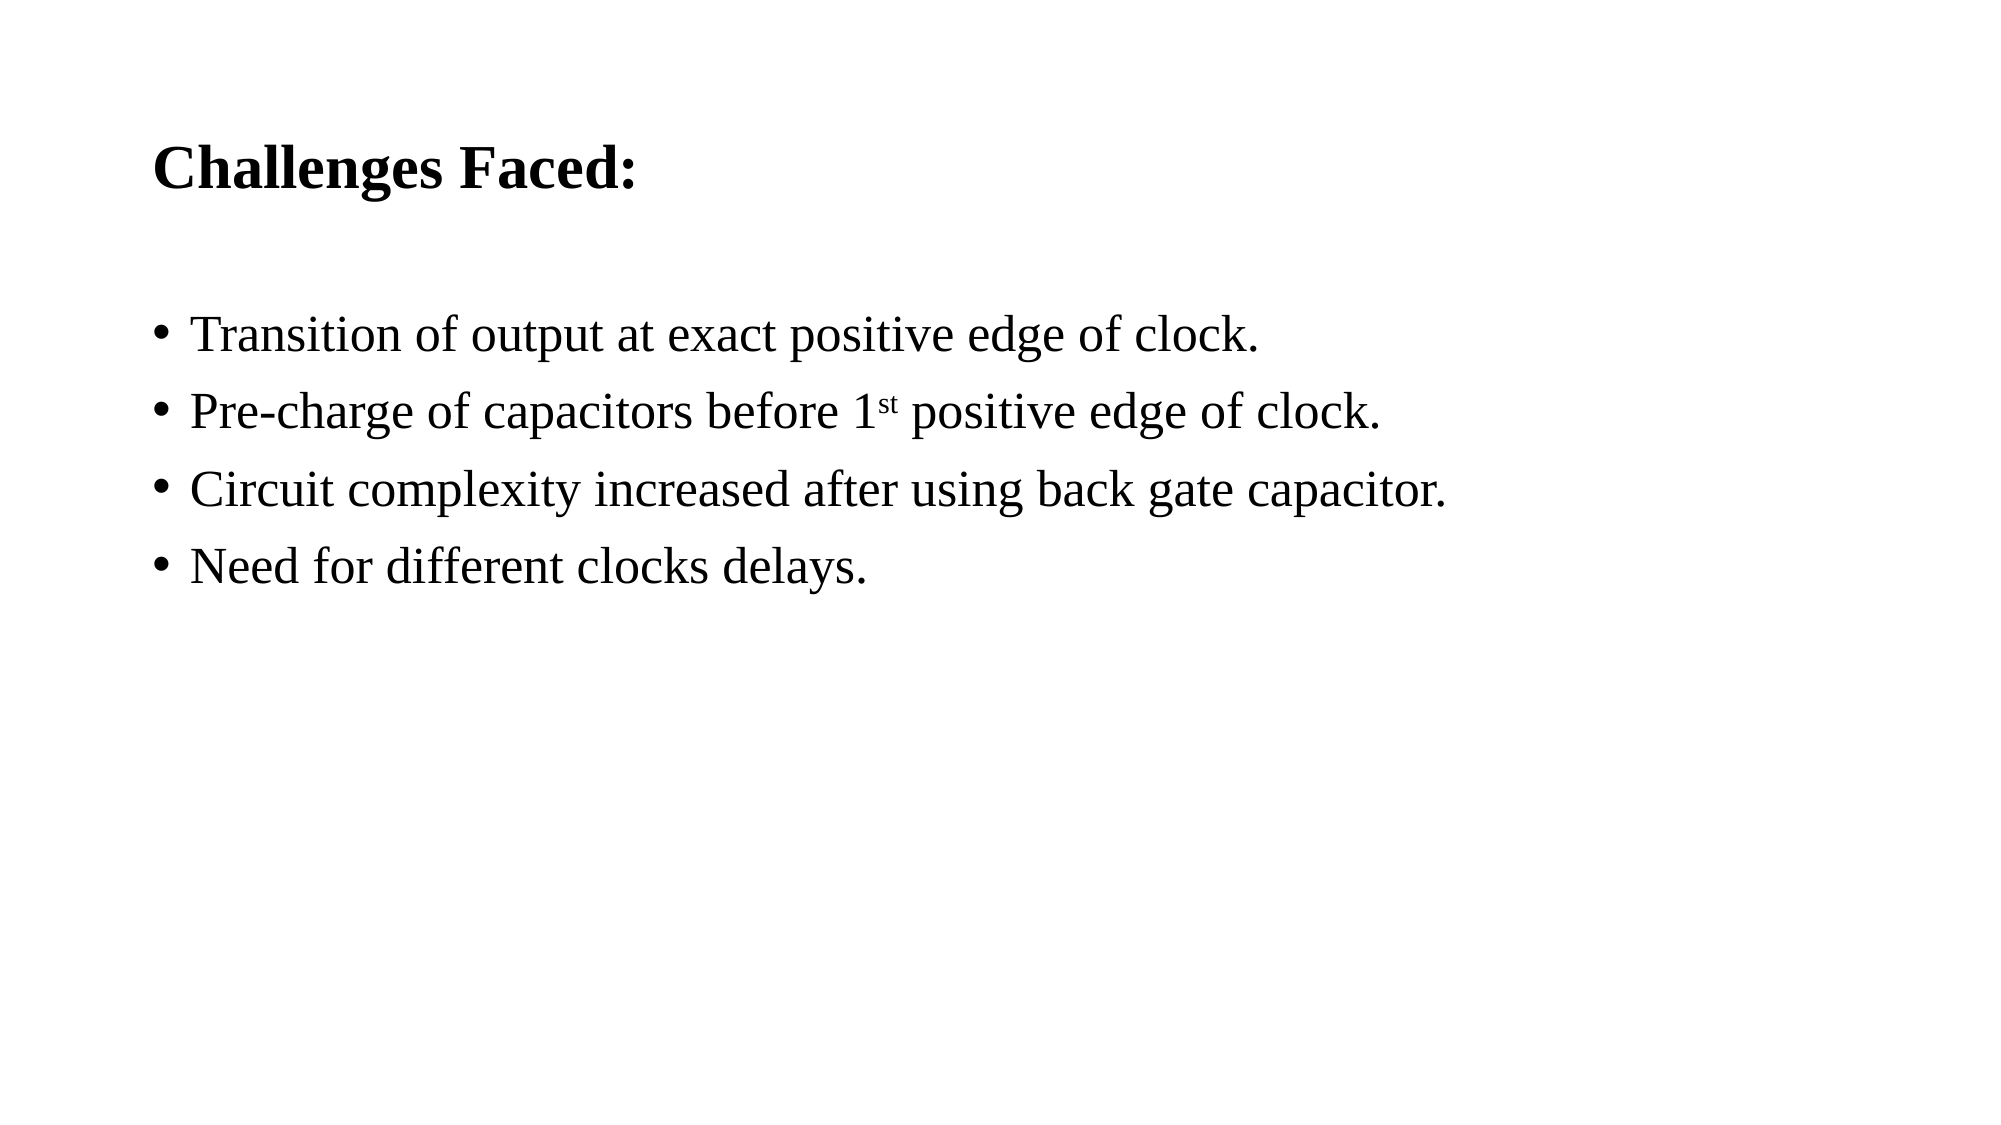

# Challenges Faced:
Transition of output at exact positive edge of clock.
Pre-charge of capacitors before 1st positive edge of clock.
Circuit complexity increased after using back gate capacitor.
Need for different clocks delays.